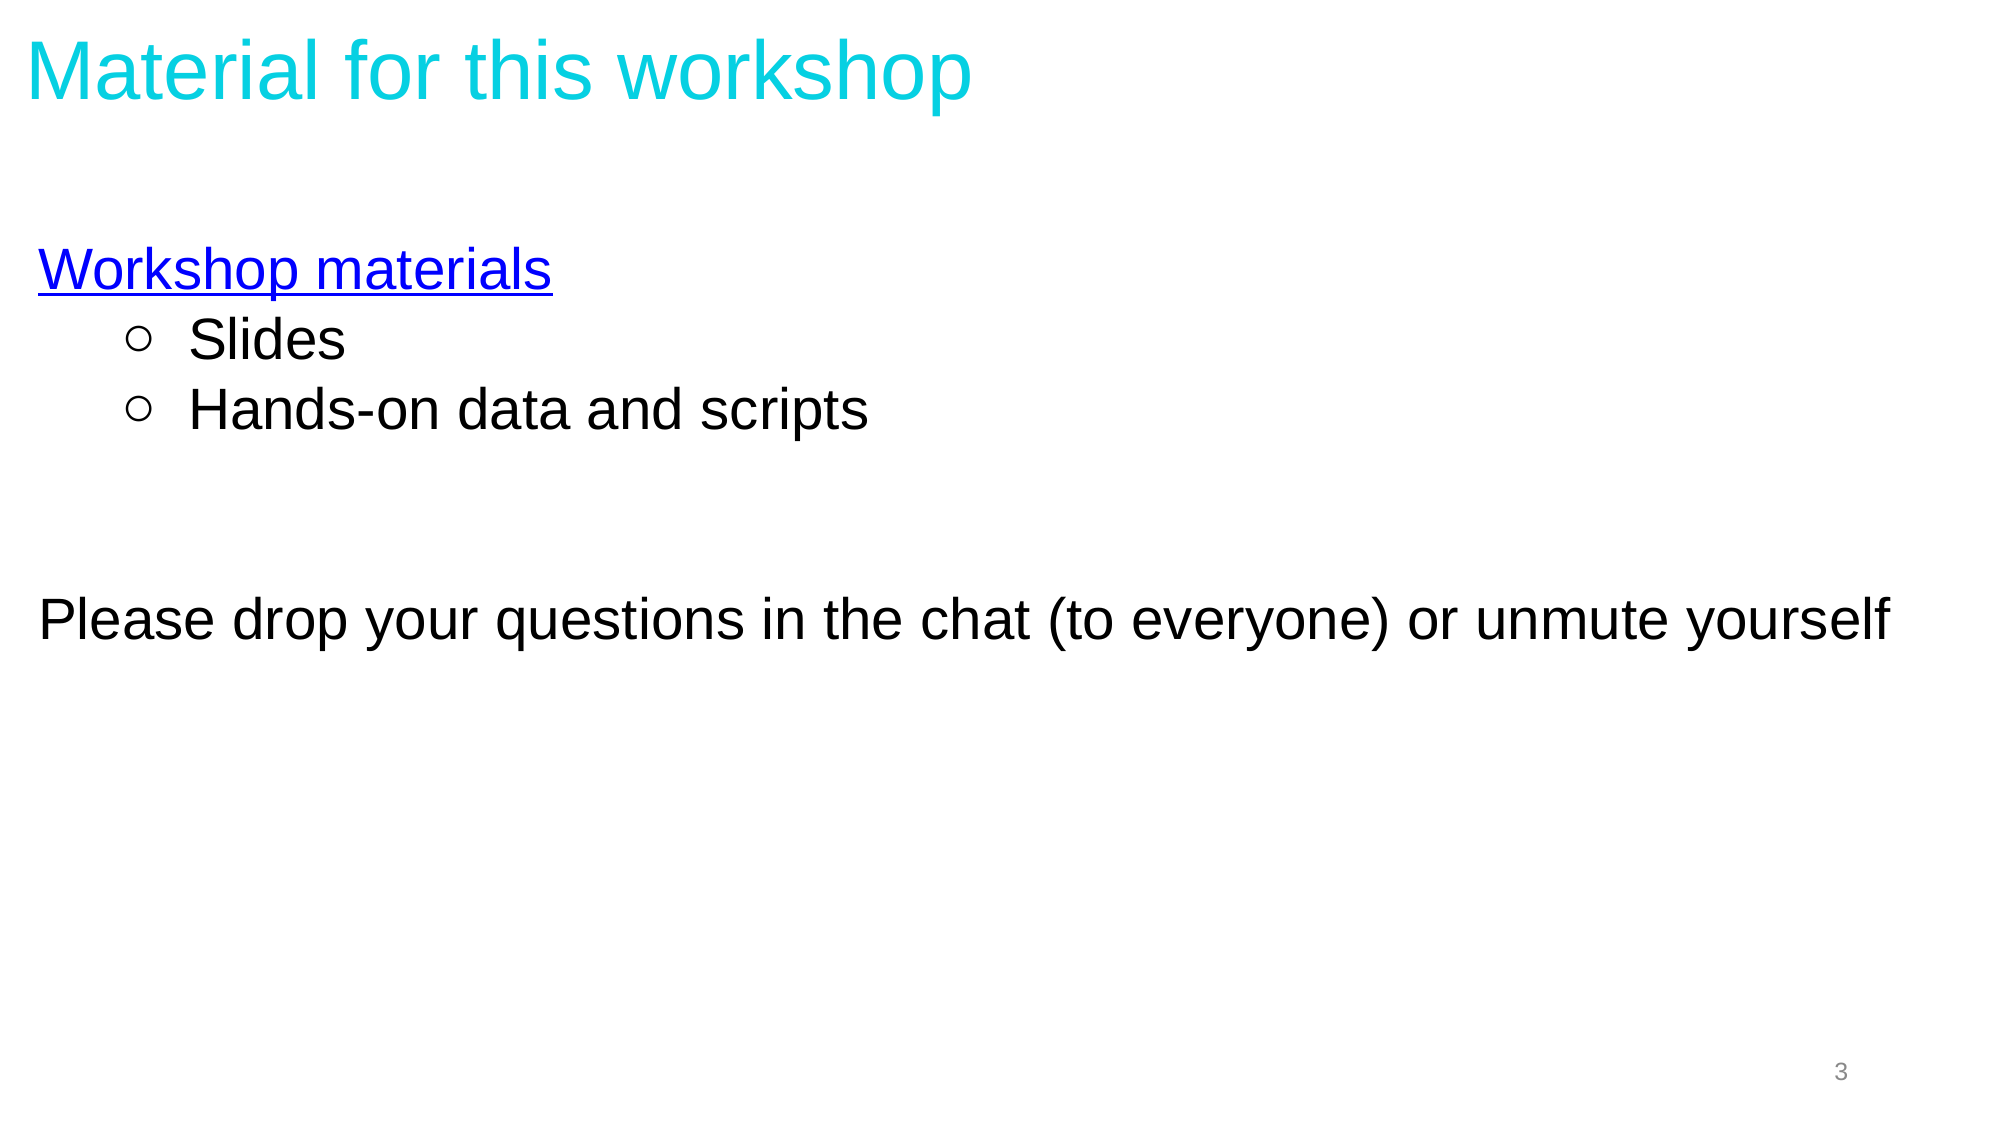

# Material for this workshop
Workshop materials
Slides
Hands-on data and scripts

Please drop your questions in the chat (to everyone) or unmute yourself
3